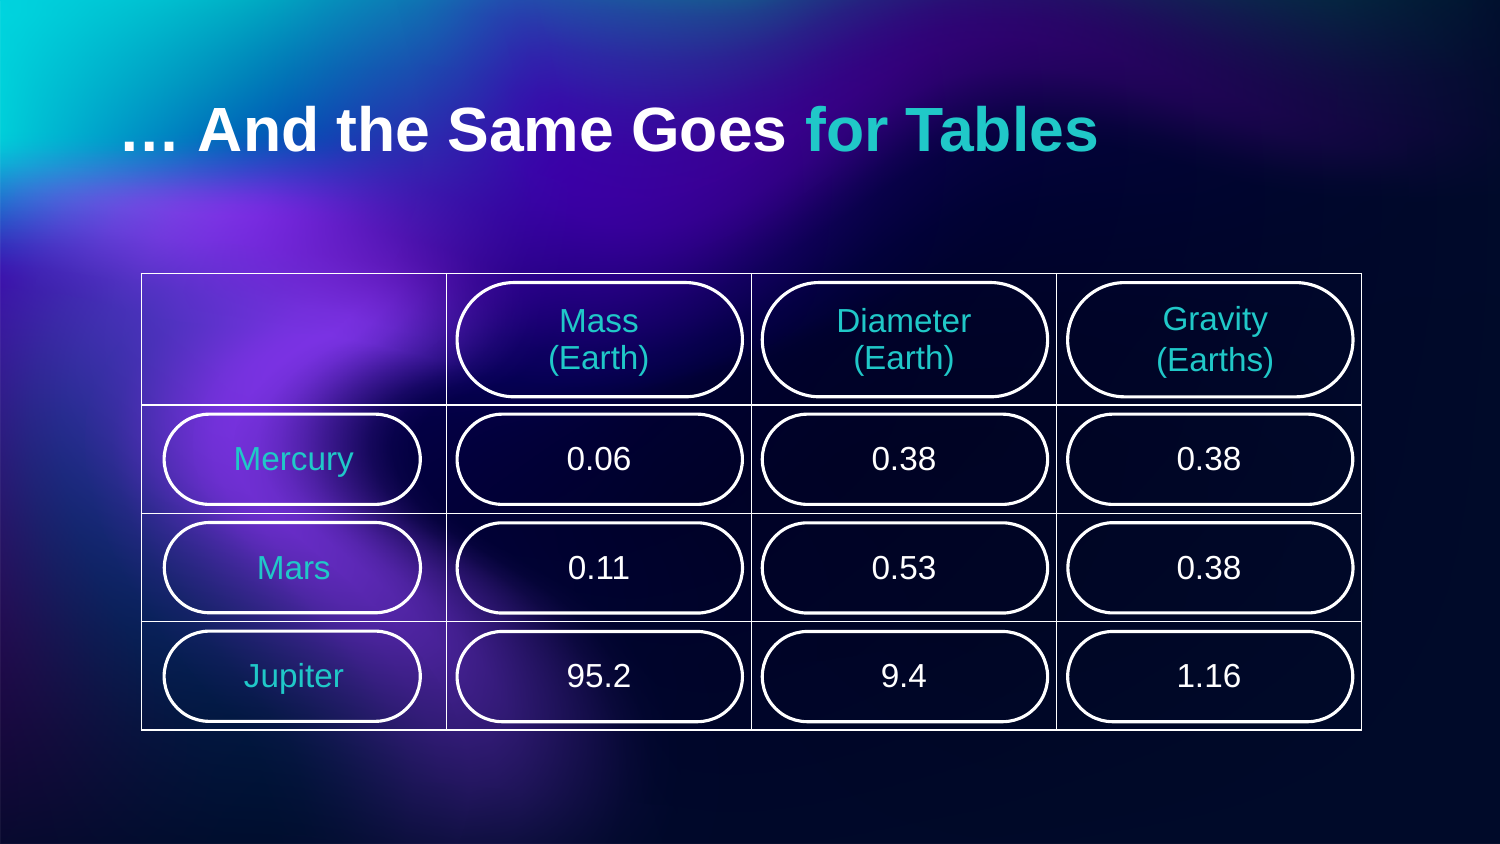

# … And the Same Goes for Tables
|  | Mass (Earth) | Diameter (Earth) | Gravity (Earths) |
| --- | --- | --- | --- |
| Mercury | 0.06 | 0.38 | 0.38 |
| Mars | 0.11 | 0.53 | 0.38 |
| Jupiter | 95.2 | 9.4 | 1.16 |